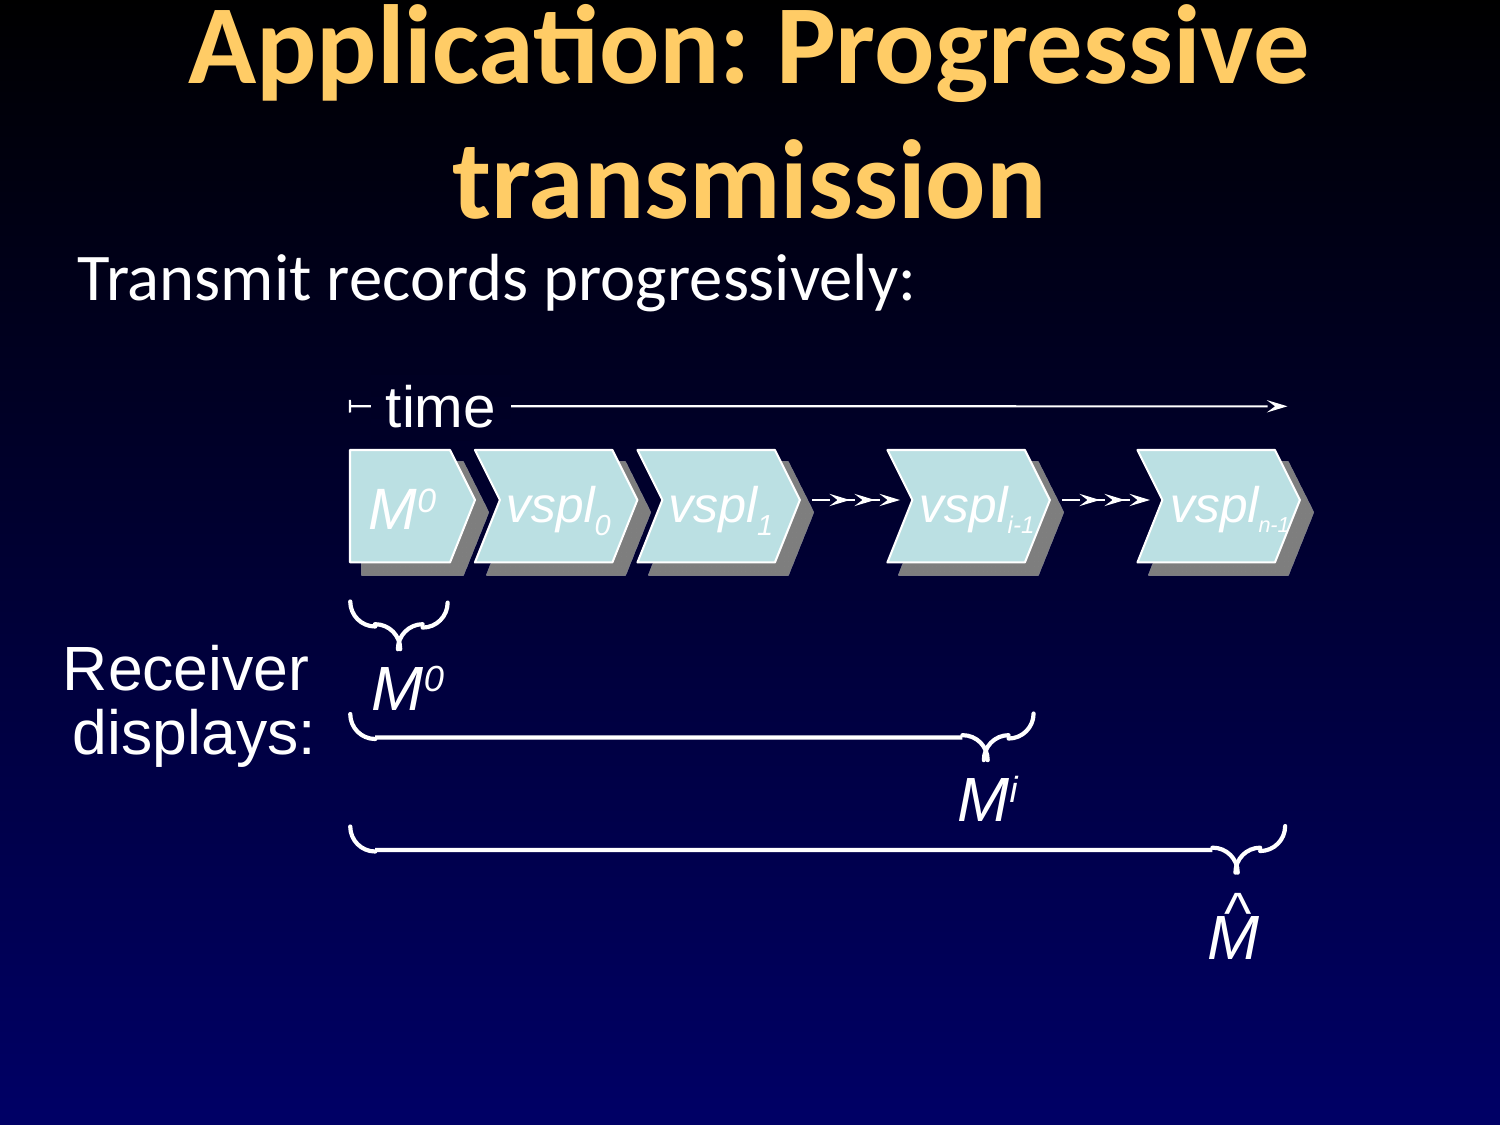

# Application: Progressive transmission
Transmit records progressively:
time

vspli-1

Mi

M0
vspl0
vspl1
vspln-1

Receiver
 displays:
M0

^
M